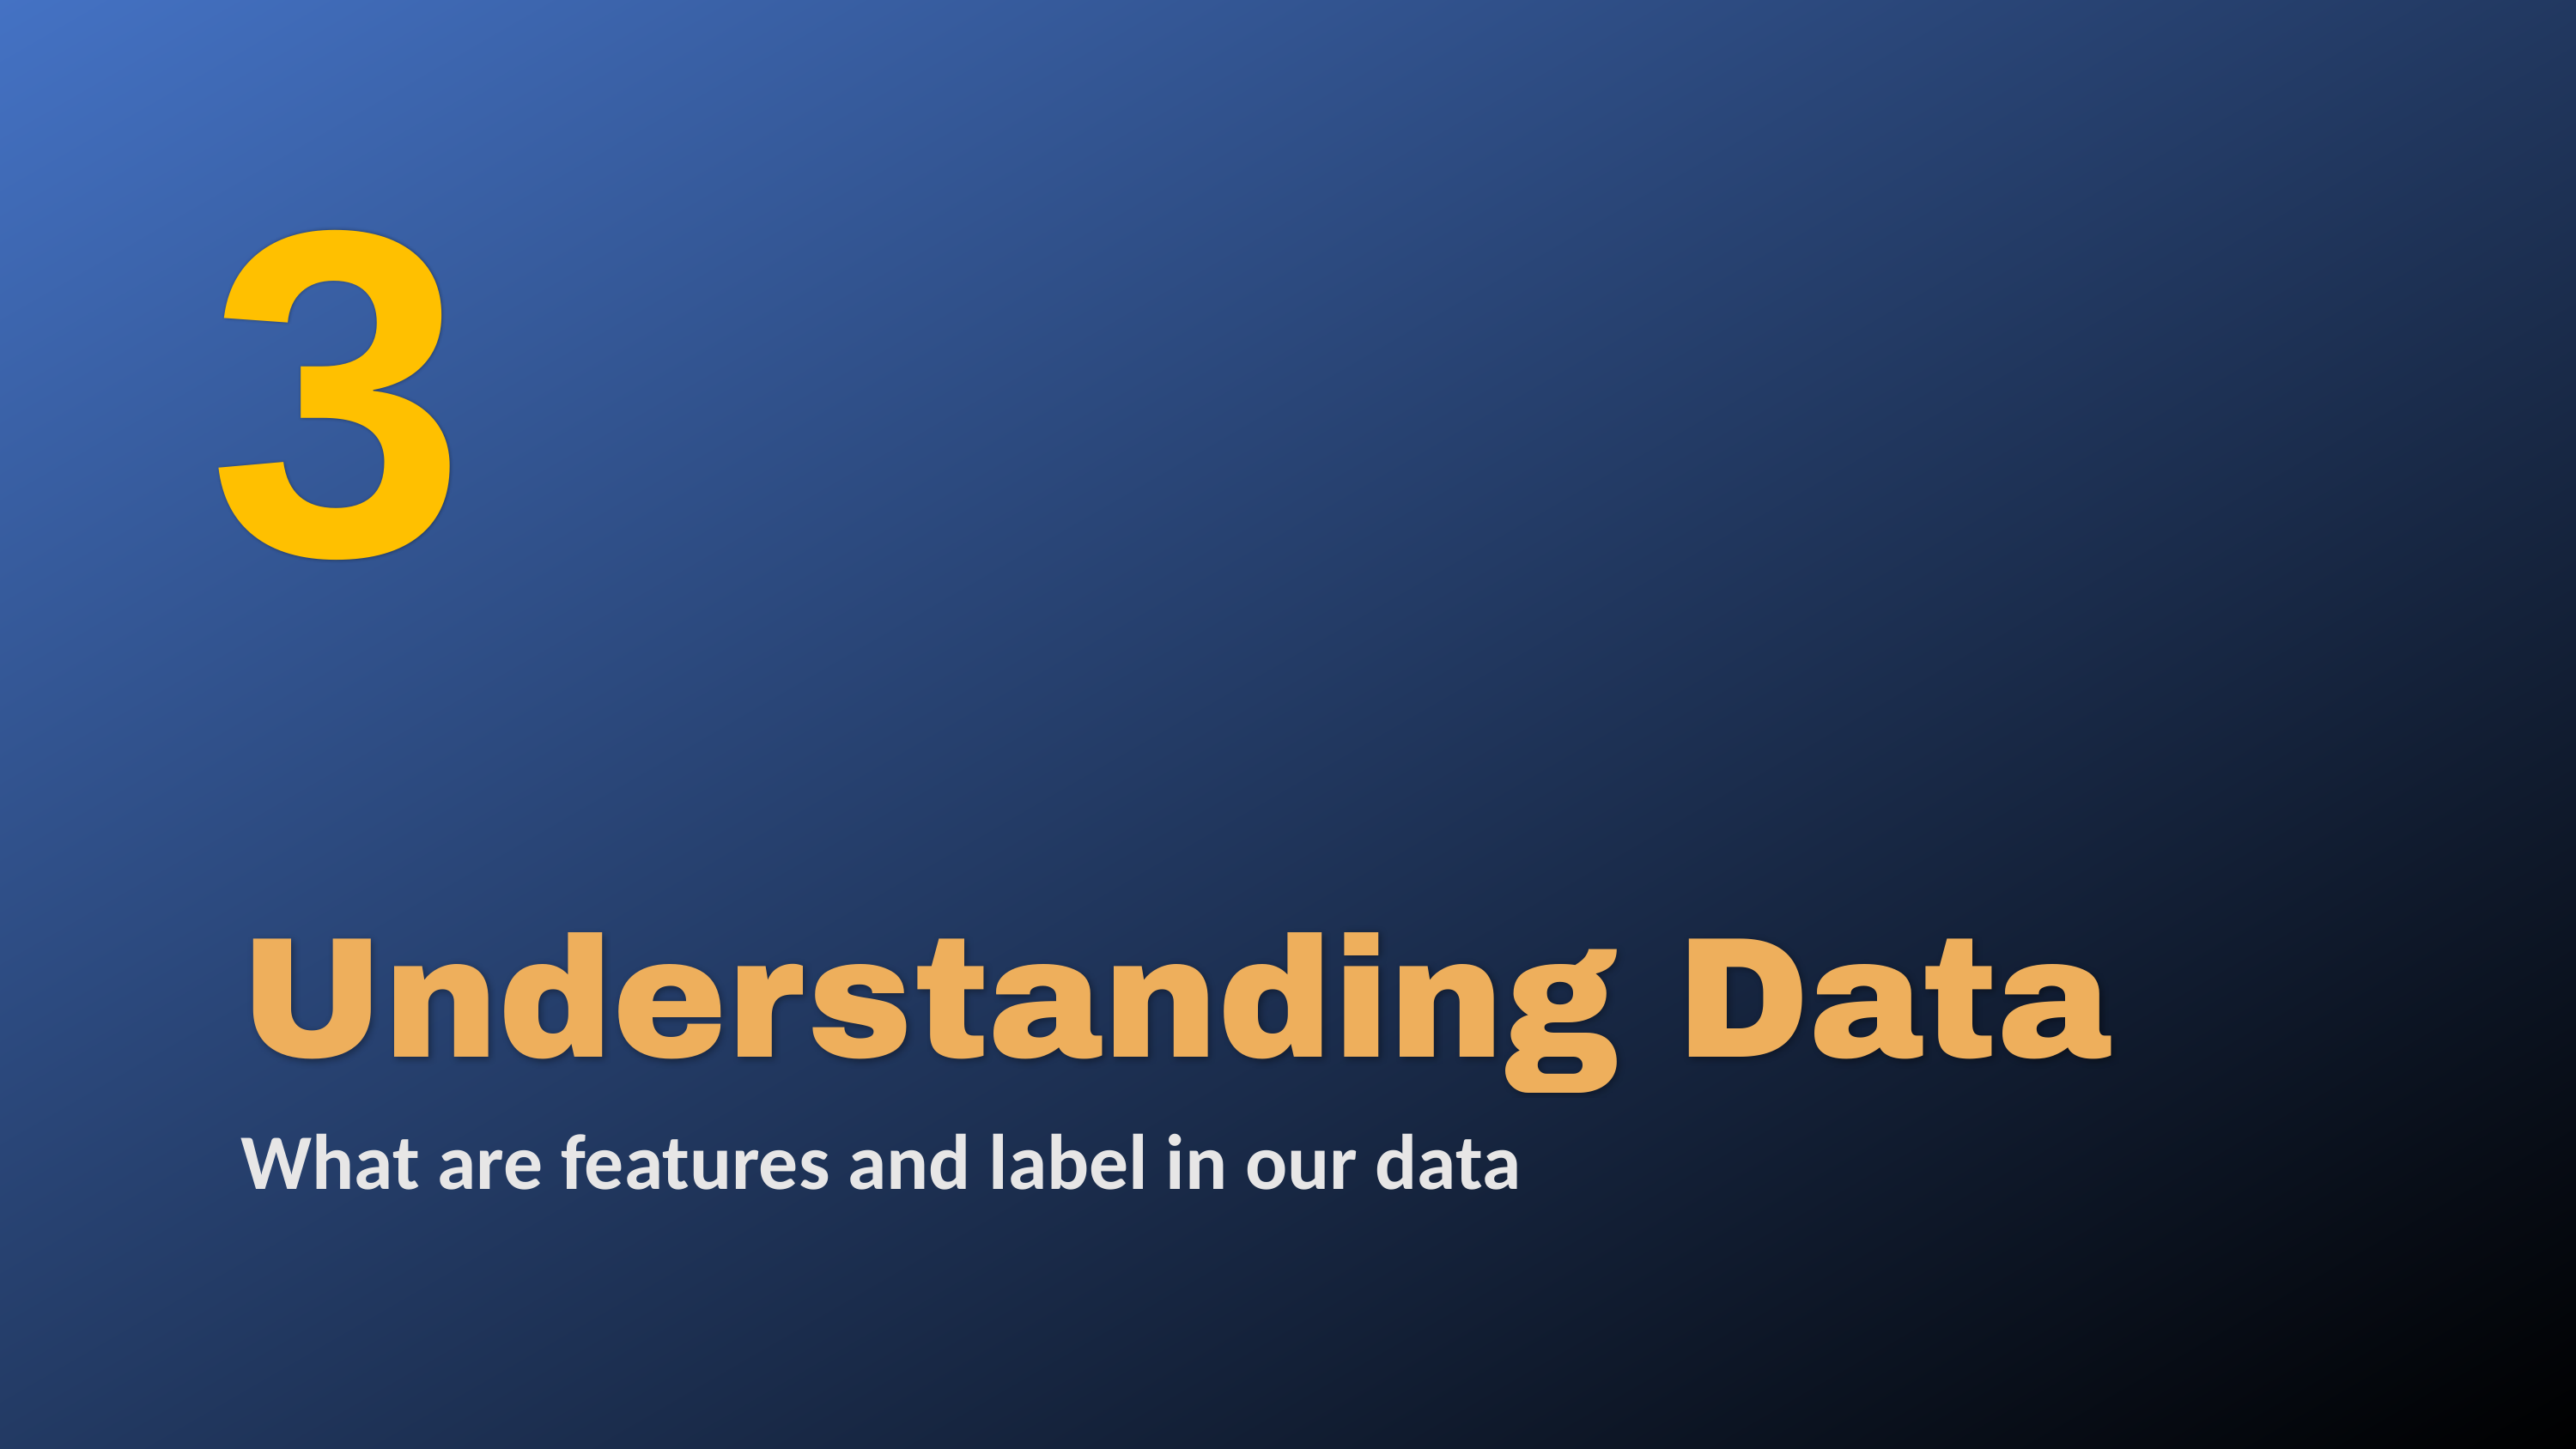

3
# Understanding Data
What are features and label in our data